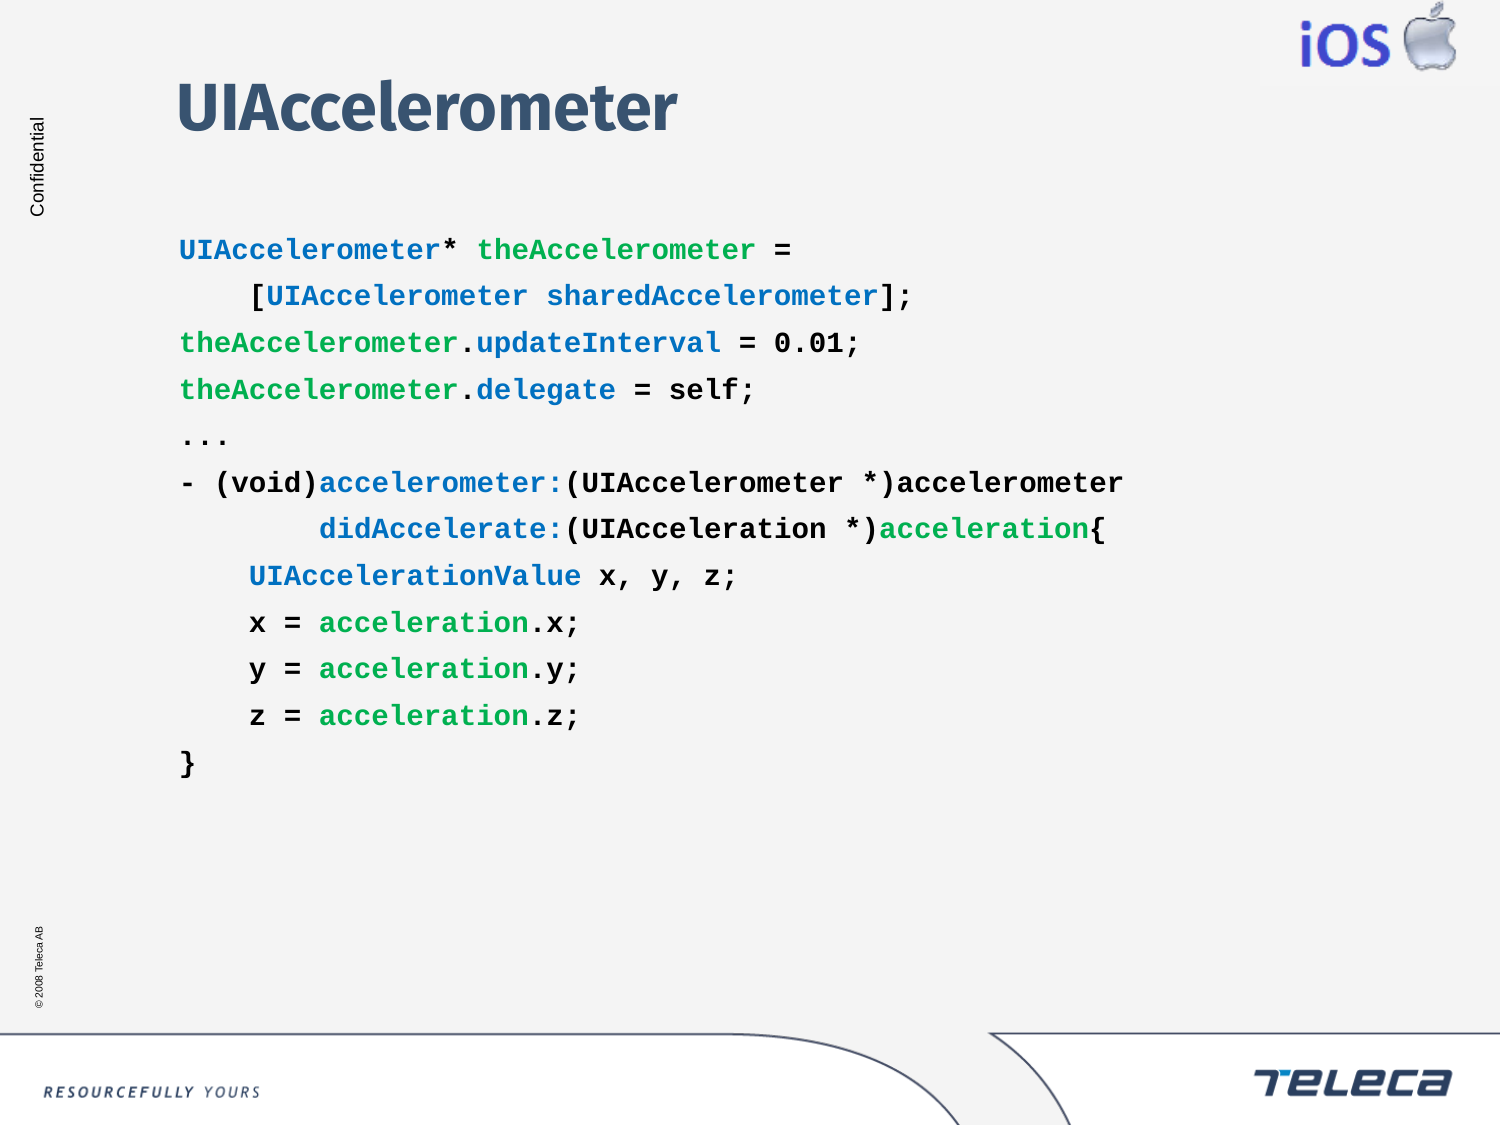

# UIAccelerometer

UIAccelerometer* theAccelerometer =
    [UIAccelerometer sharedAccelerometer];
theAccelerometer.updateInterval = 0.01;
theAccelerometer.delegate = self;
...
- (void)accelerometer:(UIAccelerometer *)accelerometer
        didAccelerate:(UIAcceleration *)acceleration{
    UIAccelerationValue x, y, z;
    x = acceleration.x;
    y = acceleration.y;
    z = acceleration.z;
}